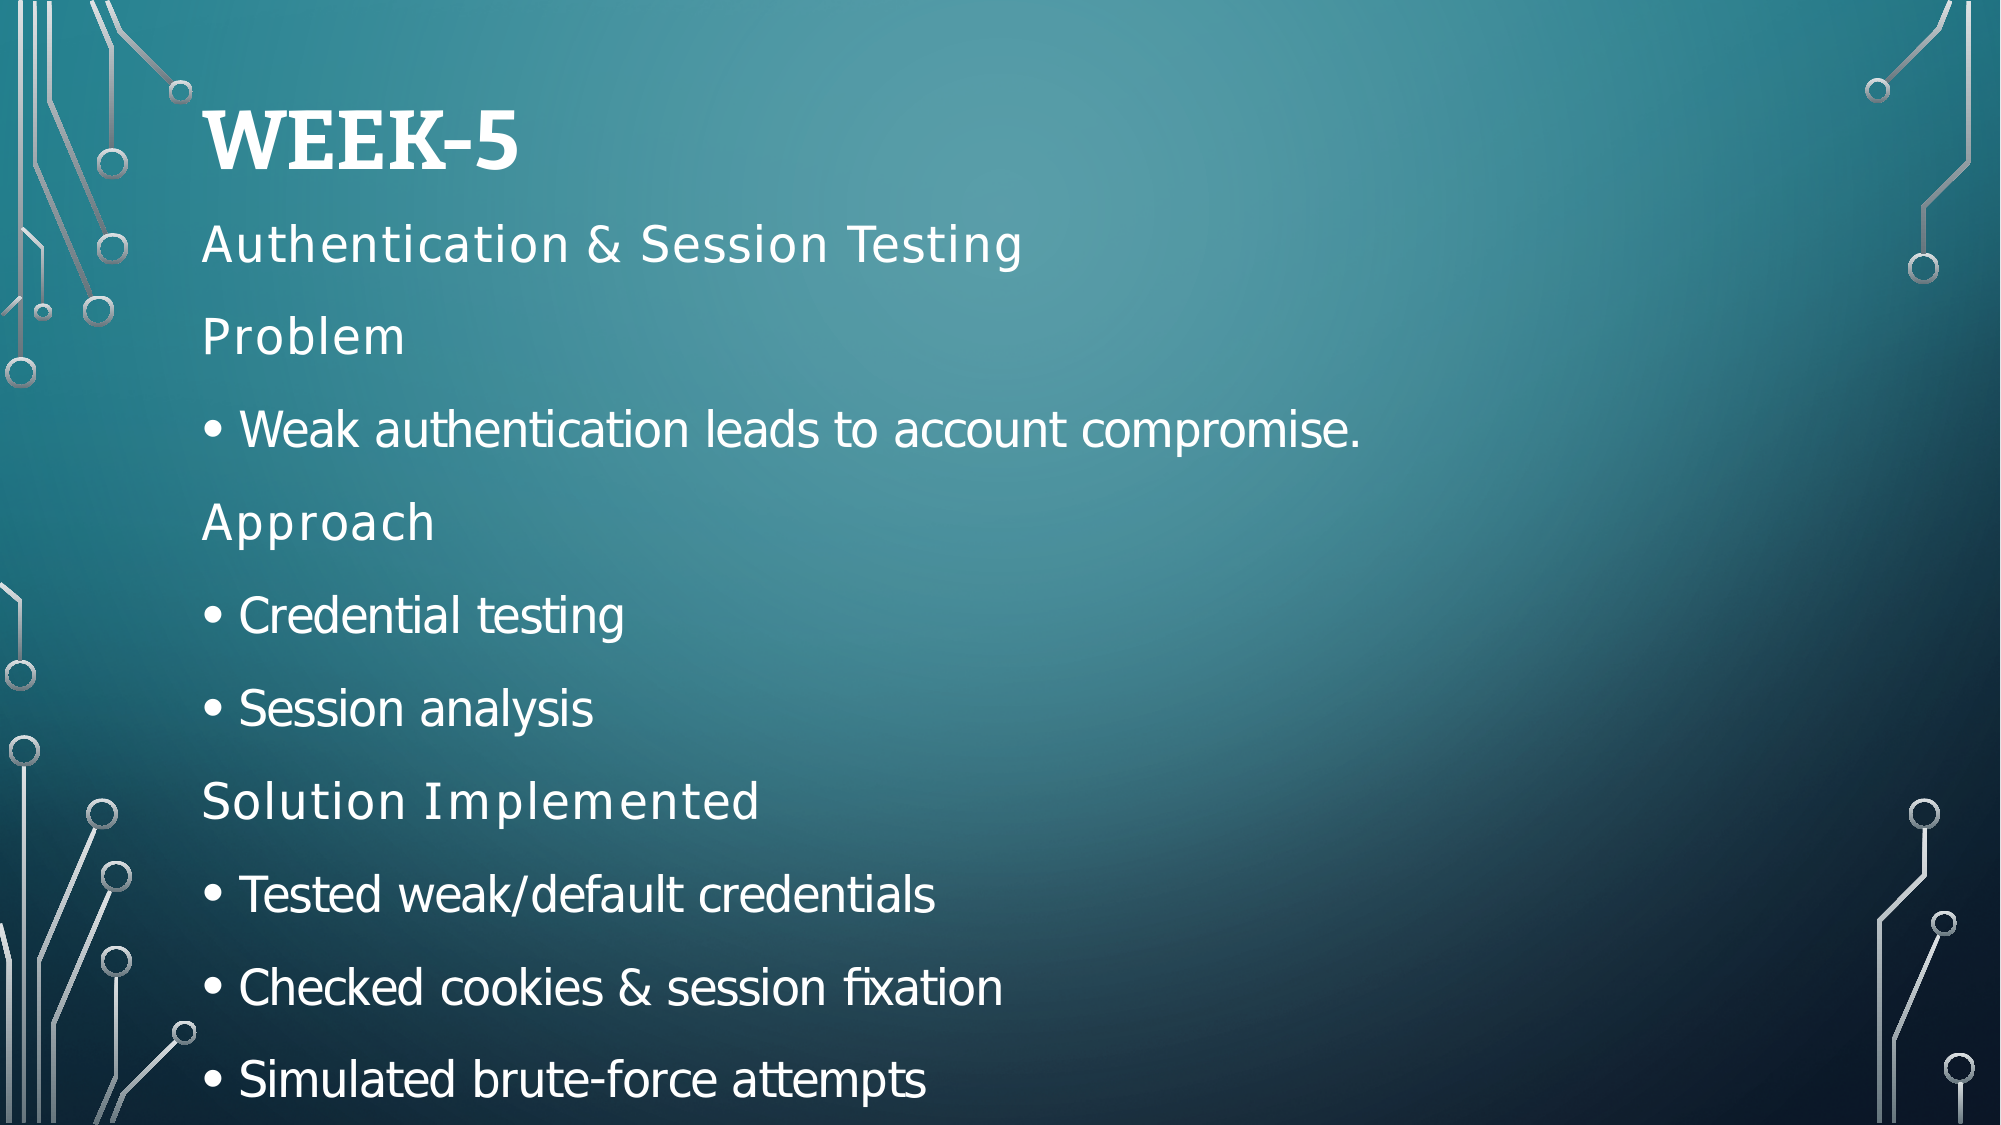

# WEEk-5
Authentication & Session Testing
Problem
Weak authentication leads to account compromise.
Approach
Credential testing
Session analysis
Solution Implemented
Tested weak/default credentials
Checked cookies & session fixation
Simulated brute-force attempts